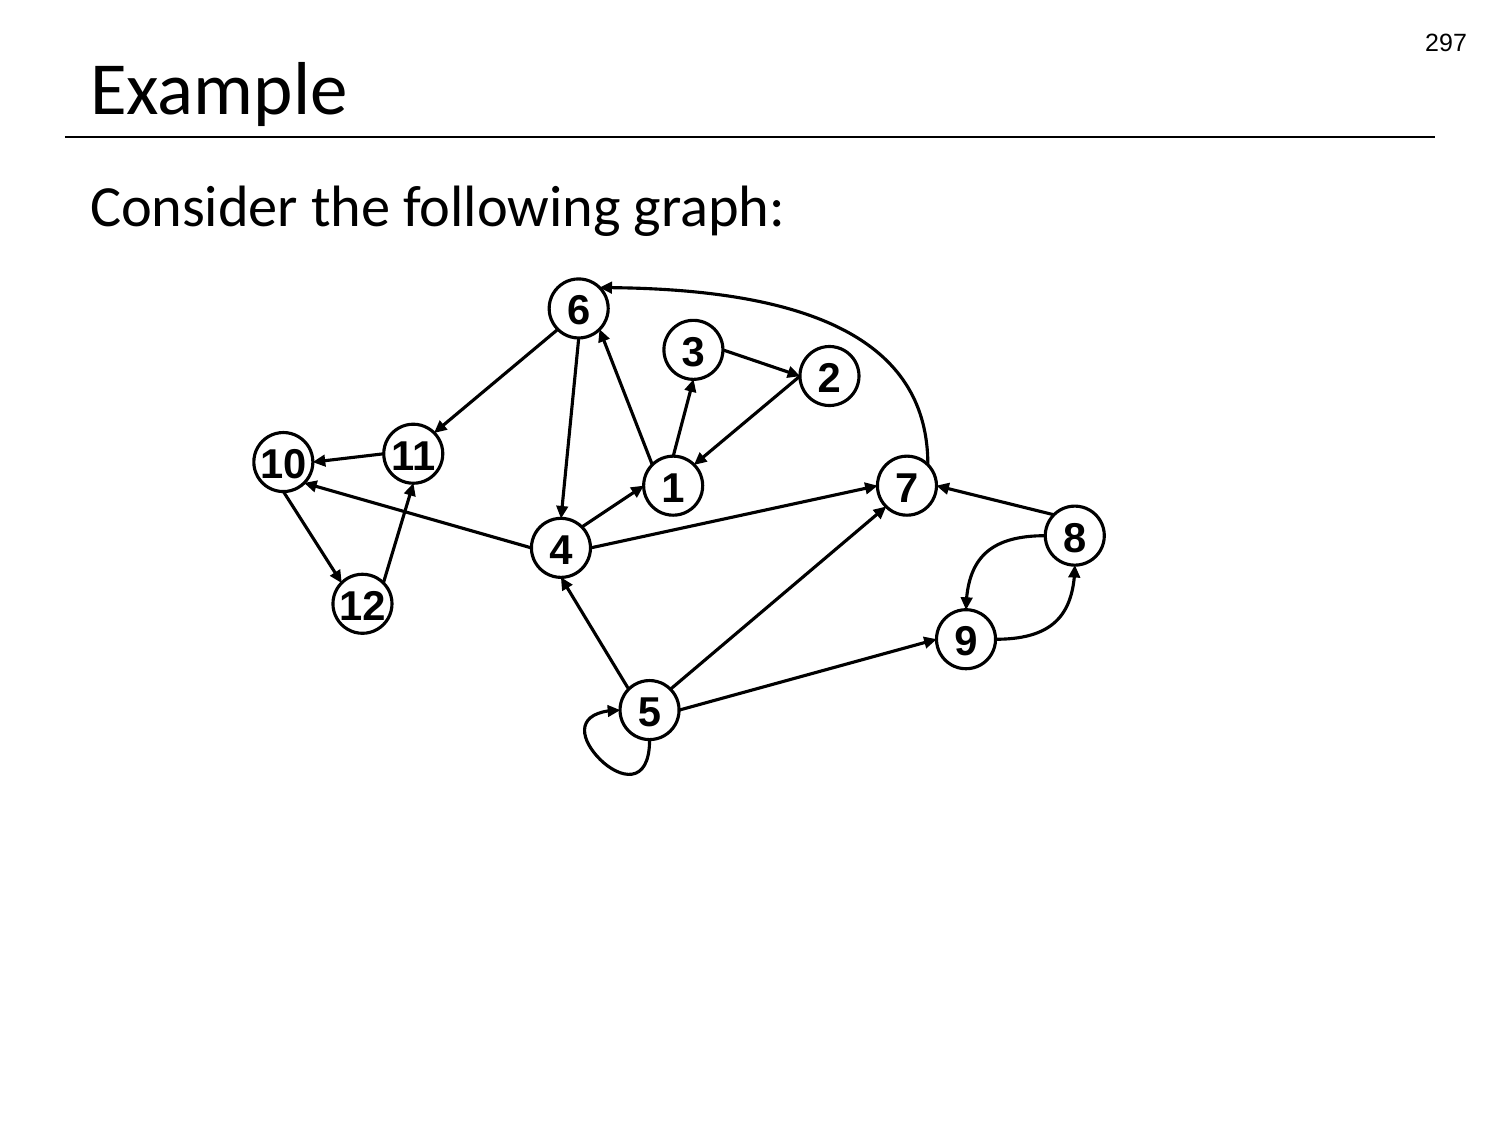

297
# Example
Consider the following graph:

6
3
2
11
10
1
7
8
4
12
9
5